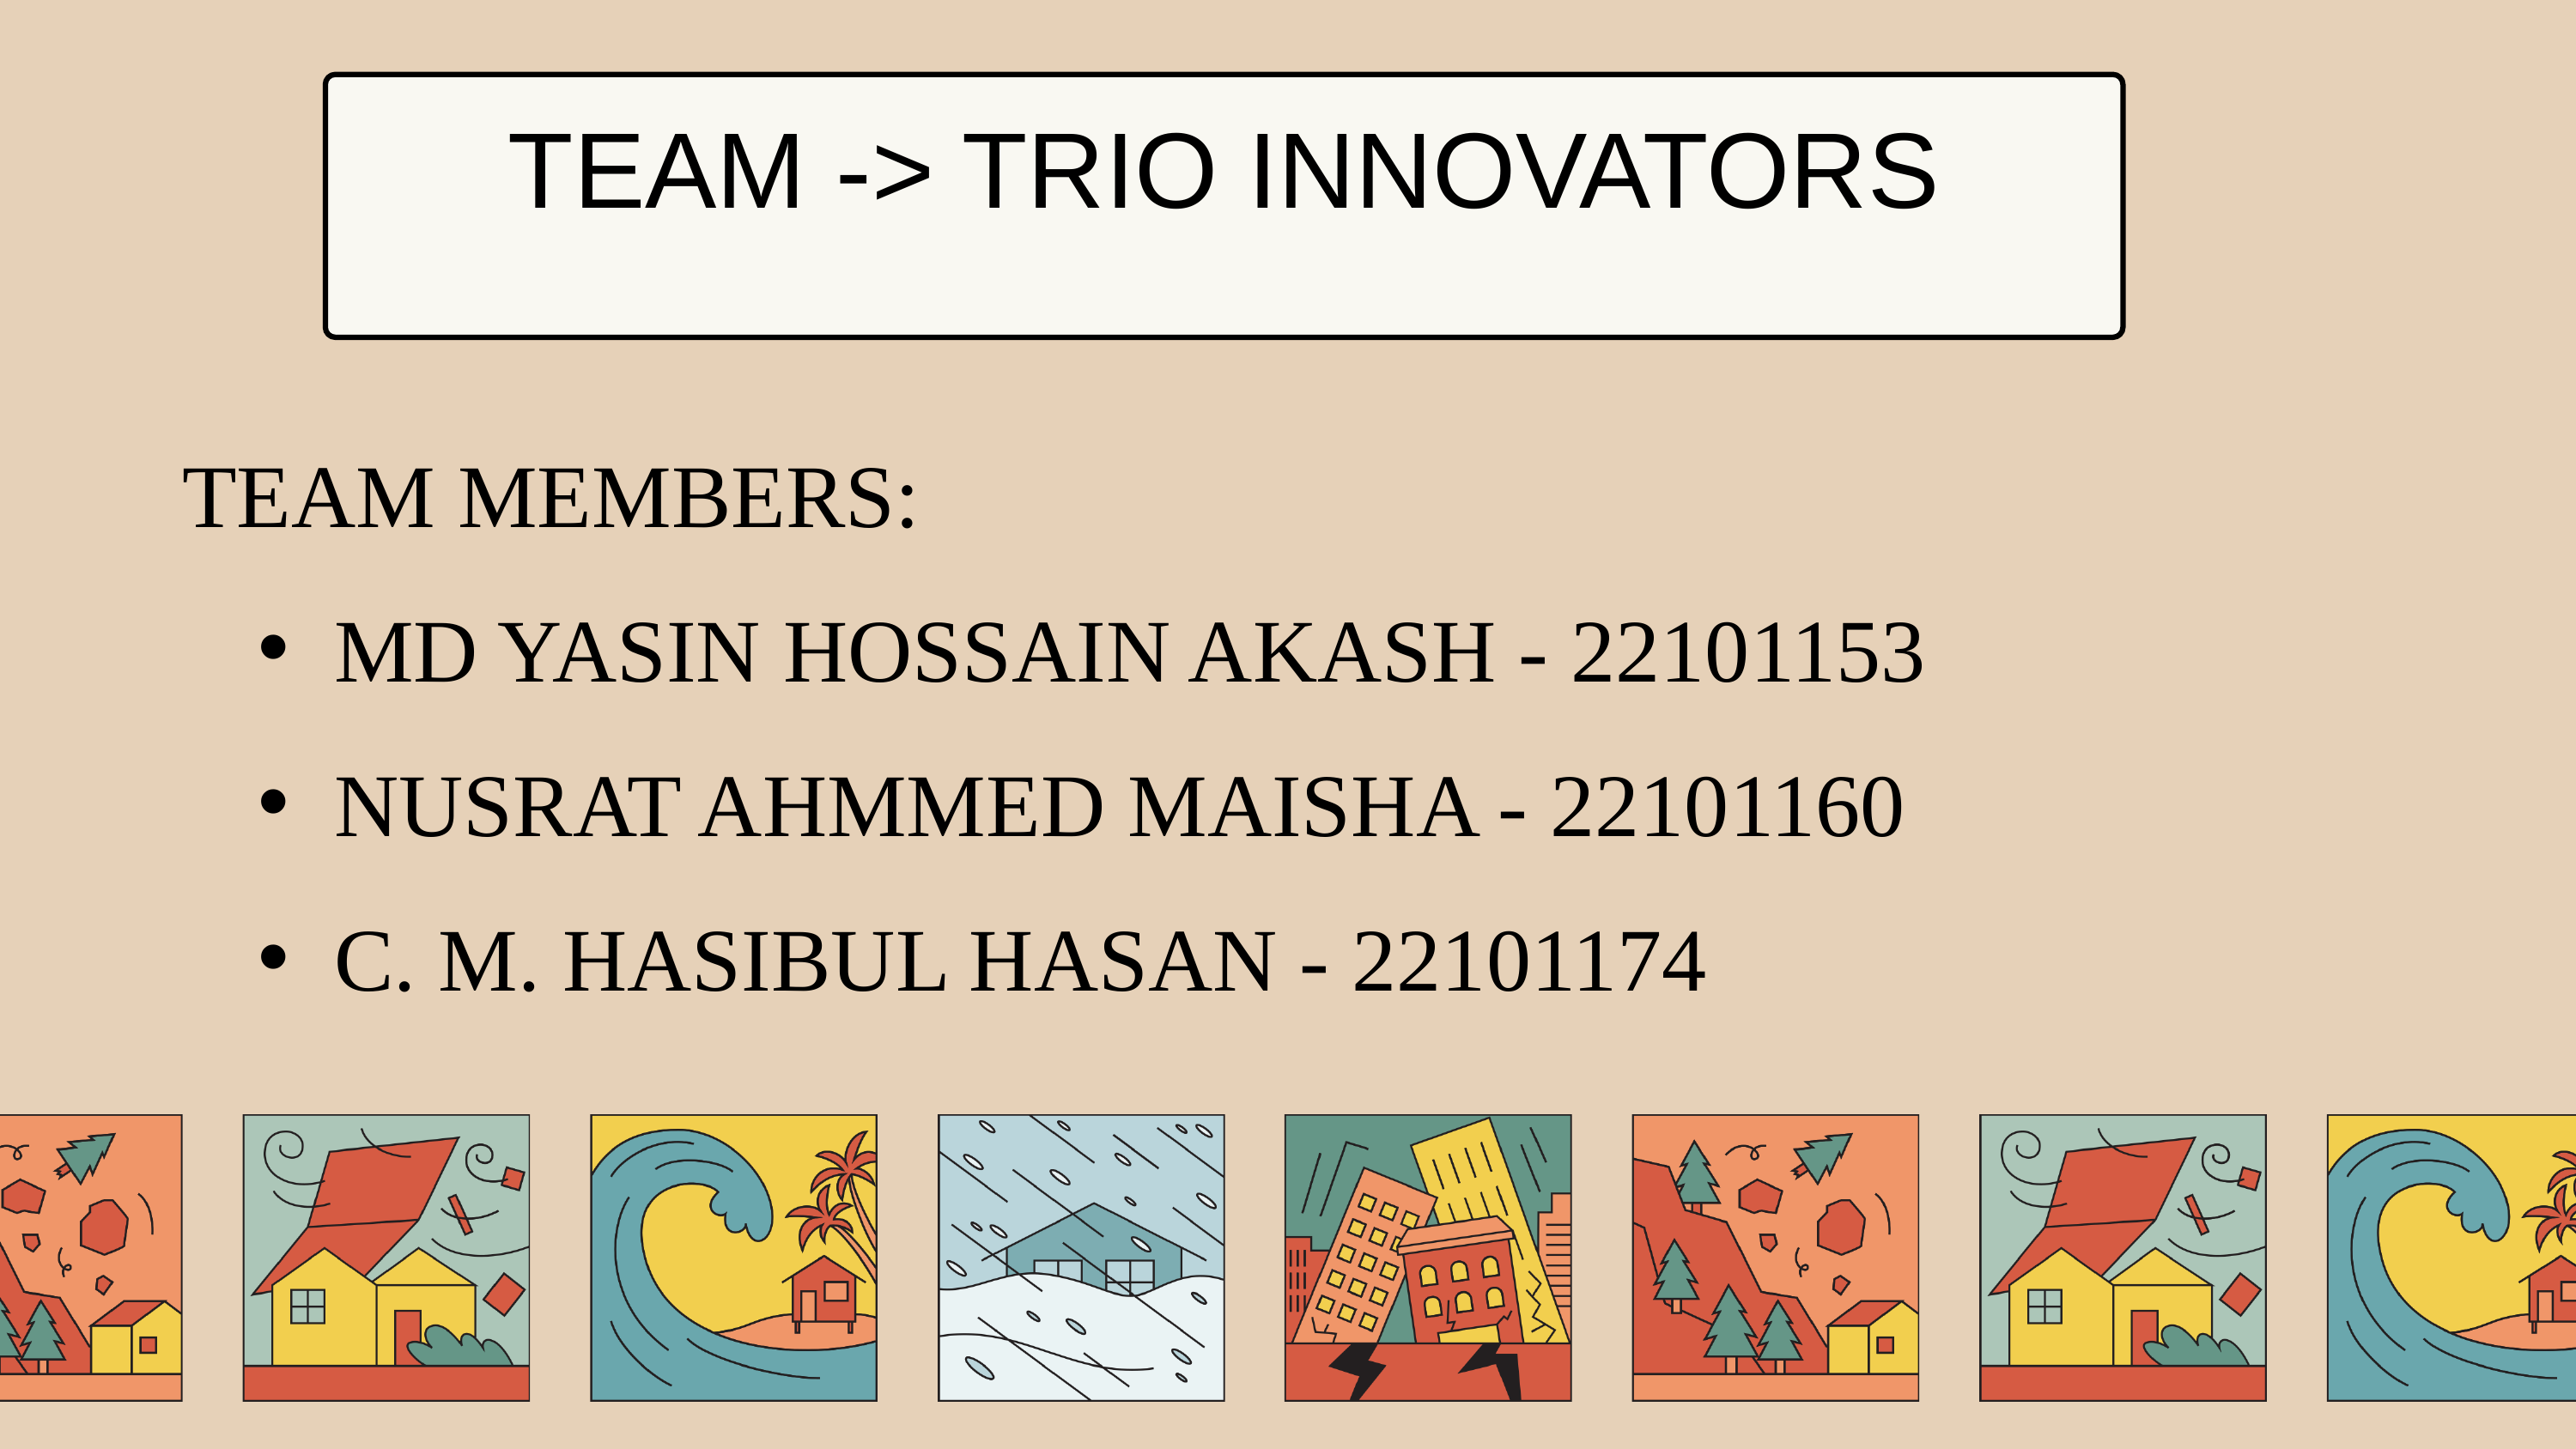

TEAM -> TRIO INNOVATORS
TEAM MEMBERS:
MD YASIN HOSSAIN AKASH - 22101153
NUSRAT AHMMED MAISHA - 22101160
C. M. HASIBUL HASAN - 22101174